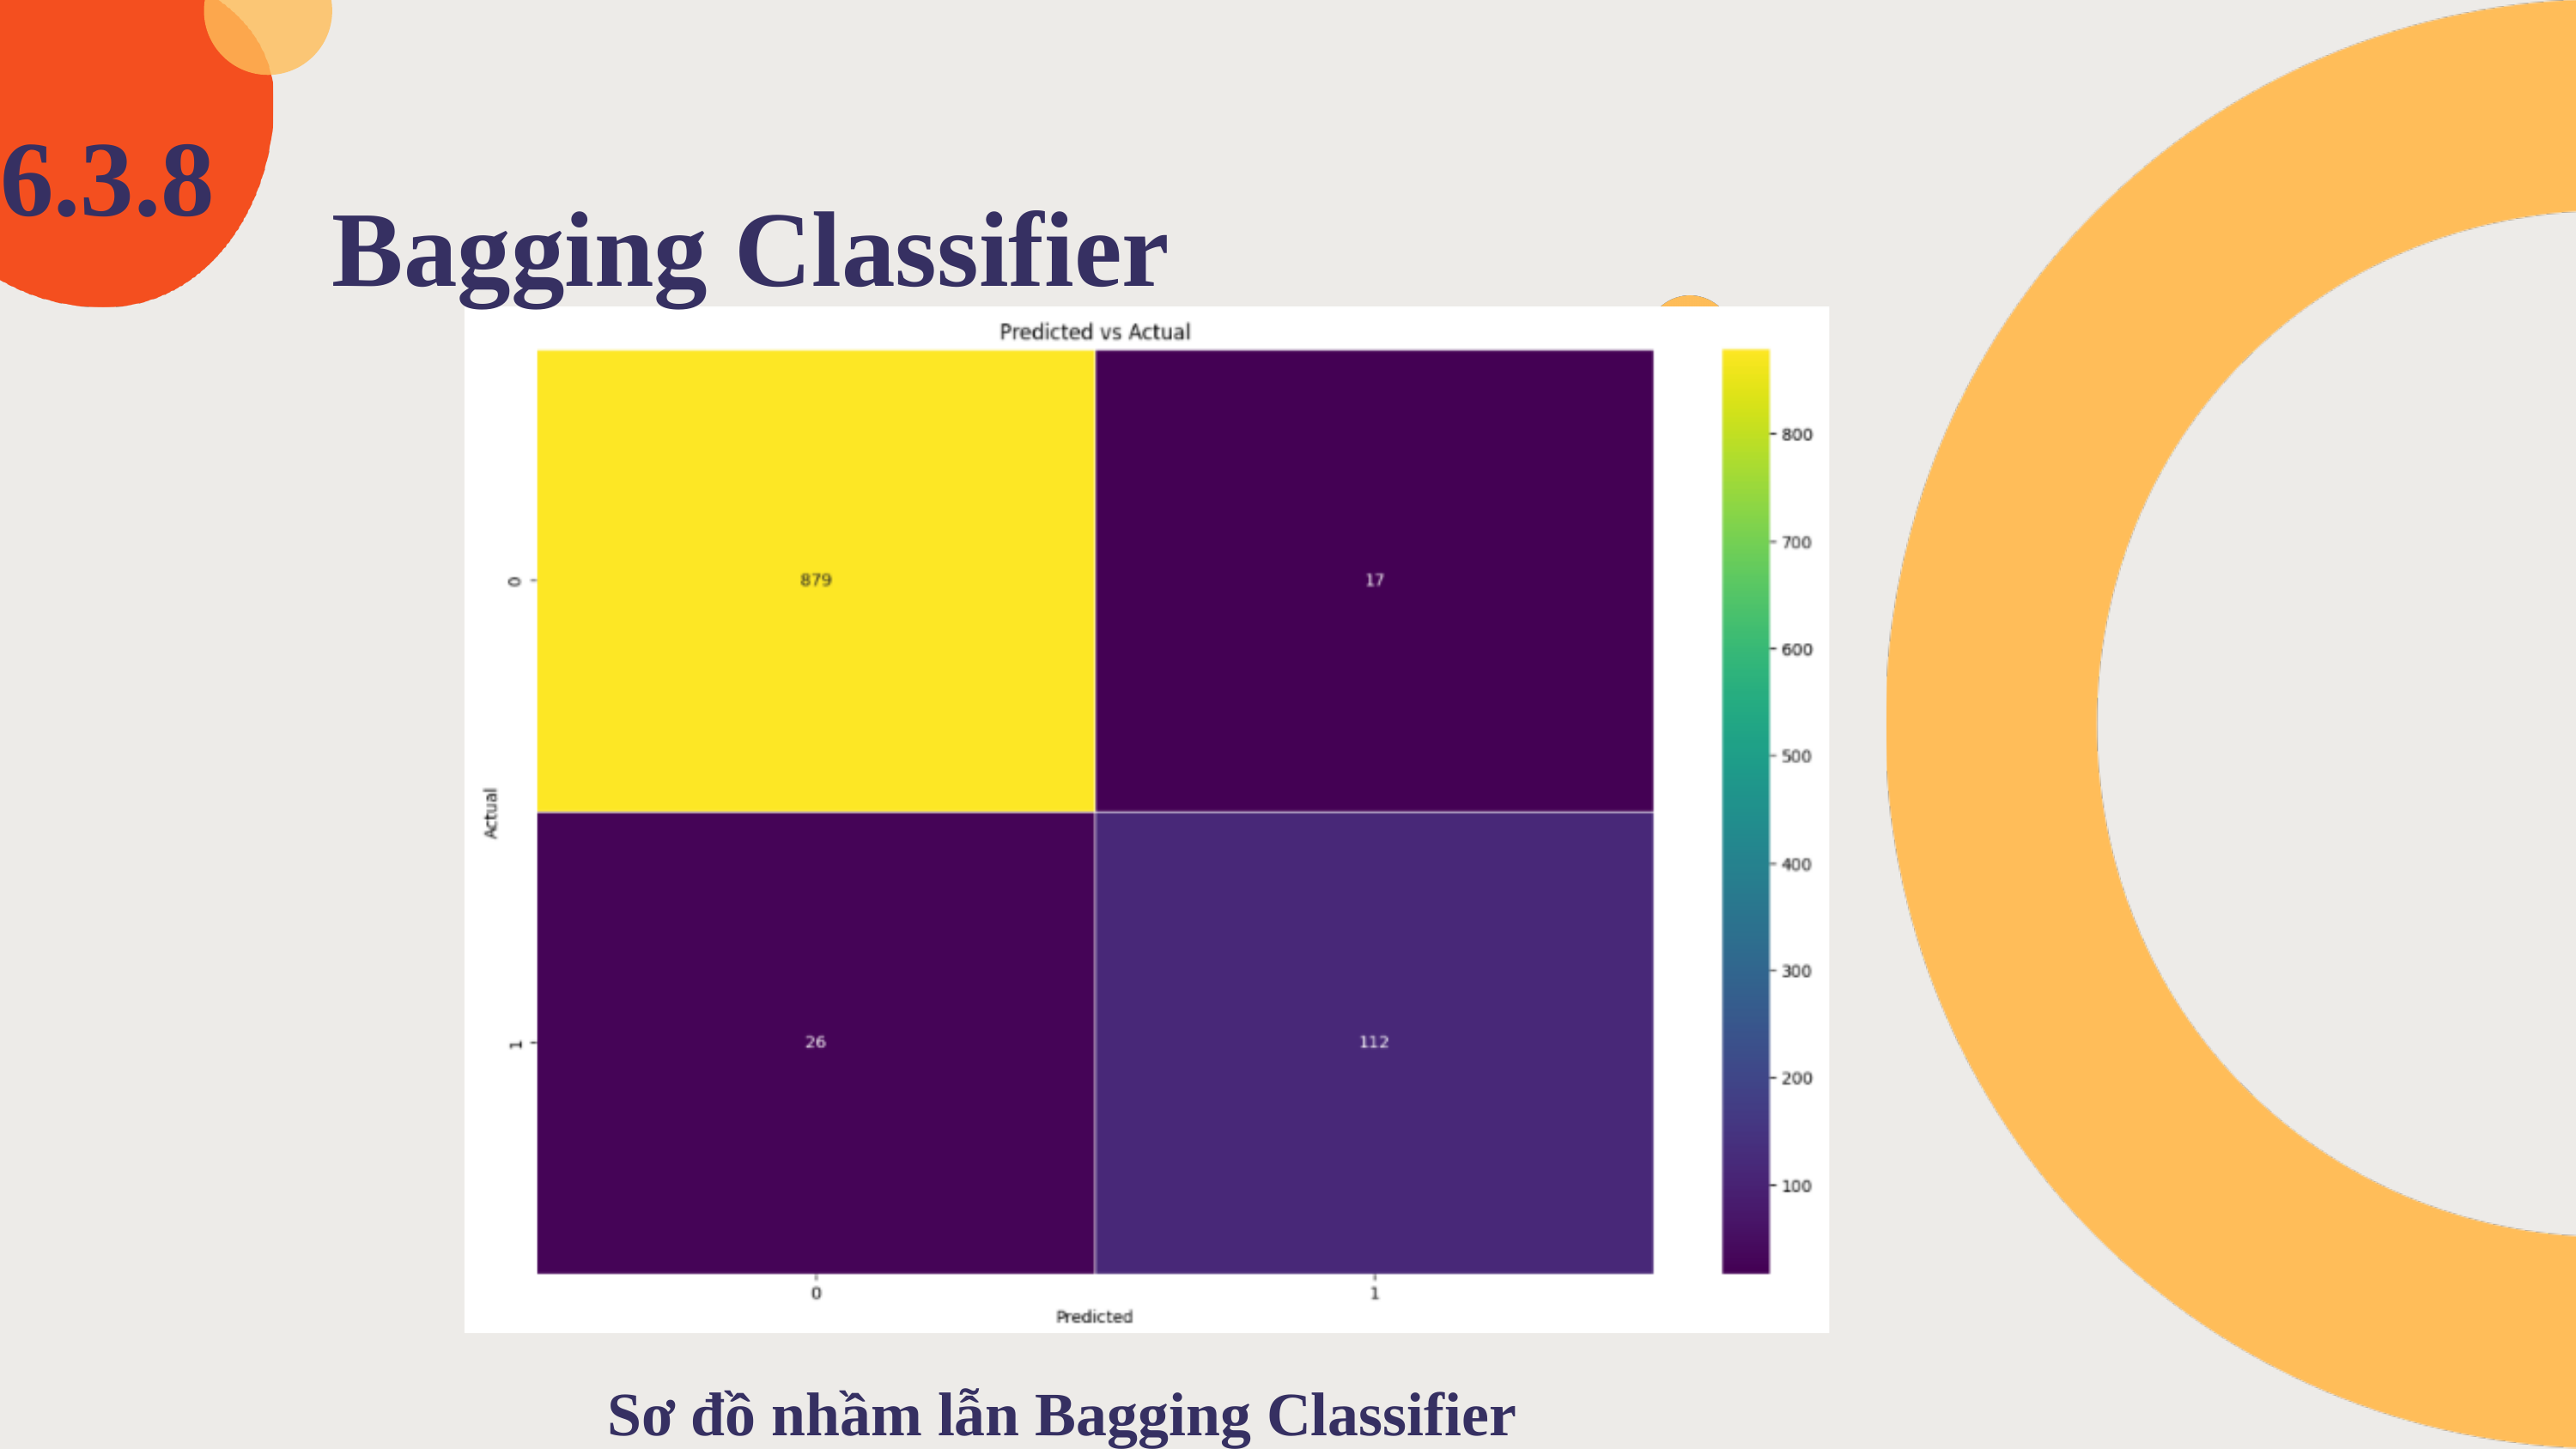

6.3.8
Bagging Classifier

Sơ đồ nhầm lẫn Bagging Classifier